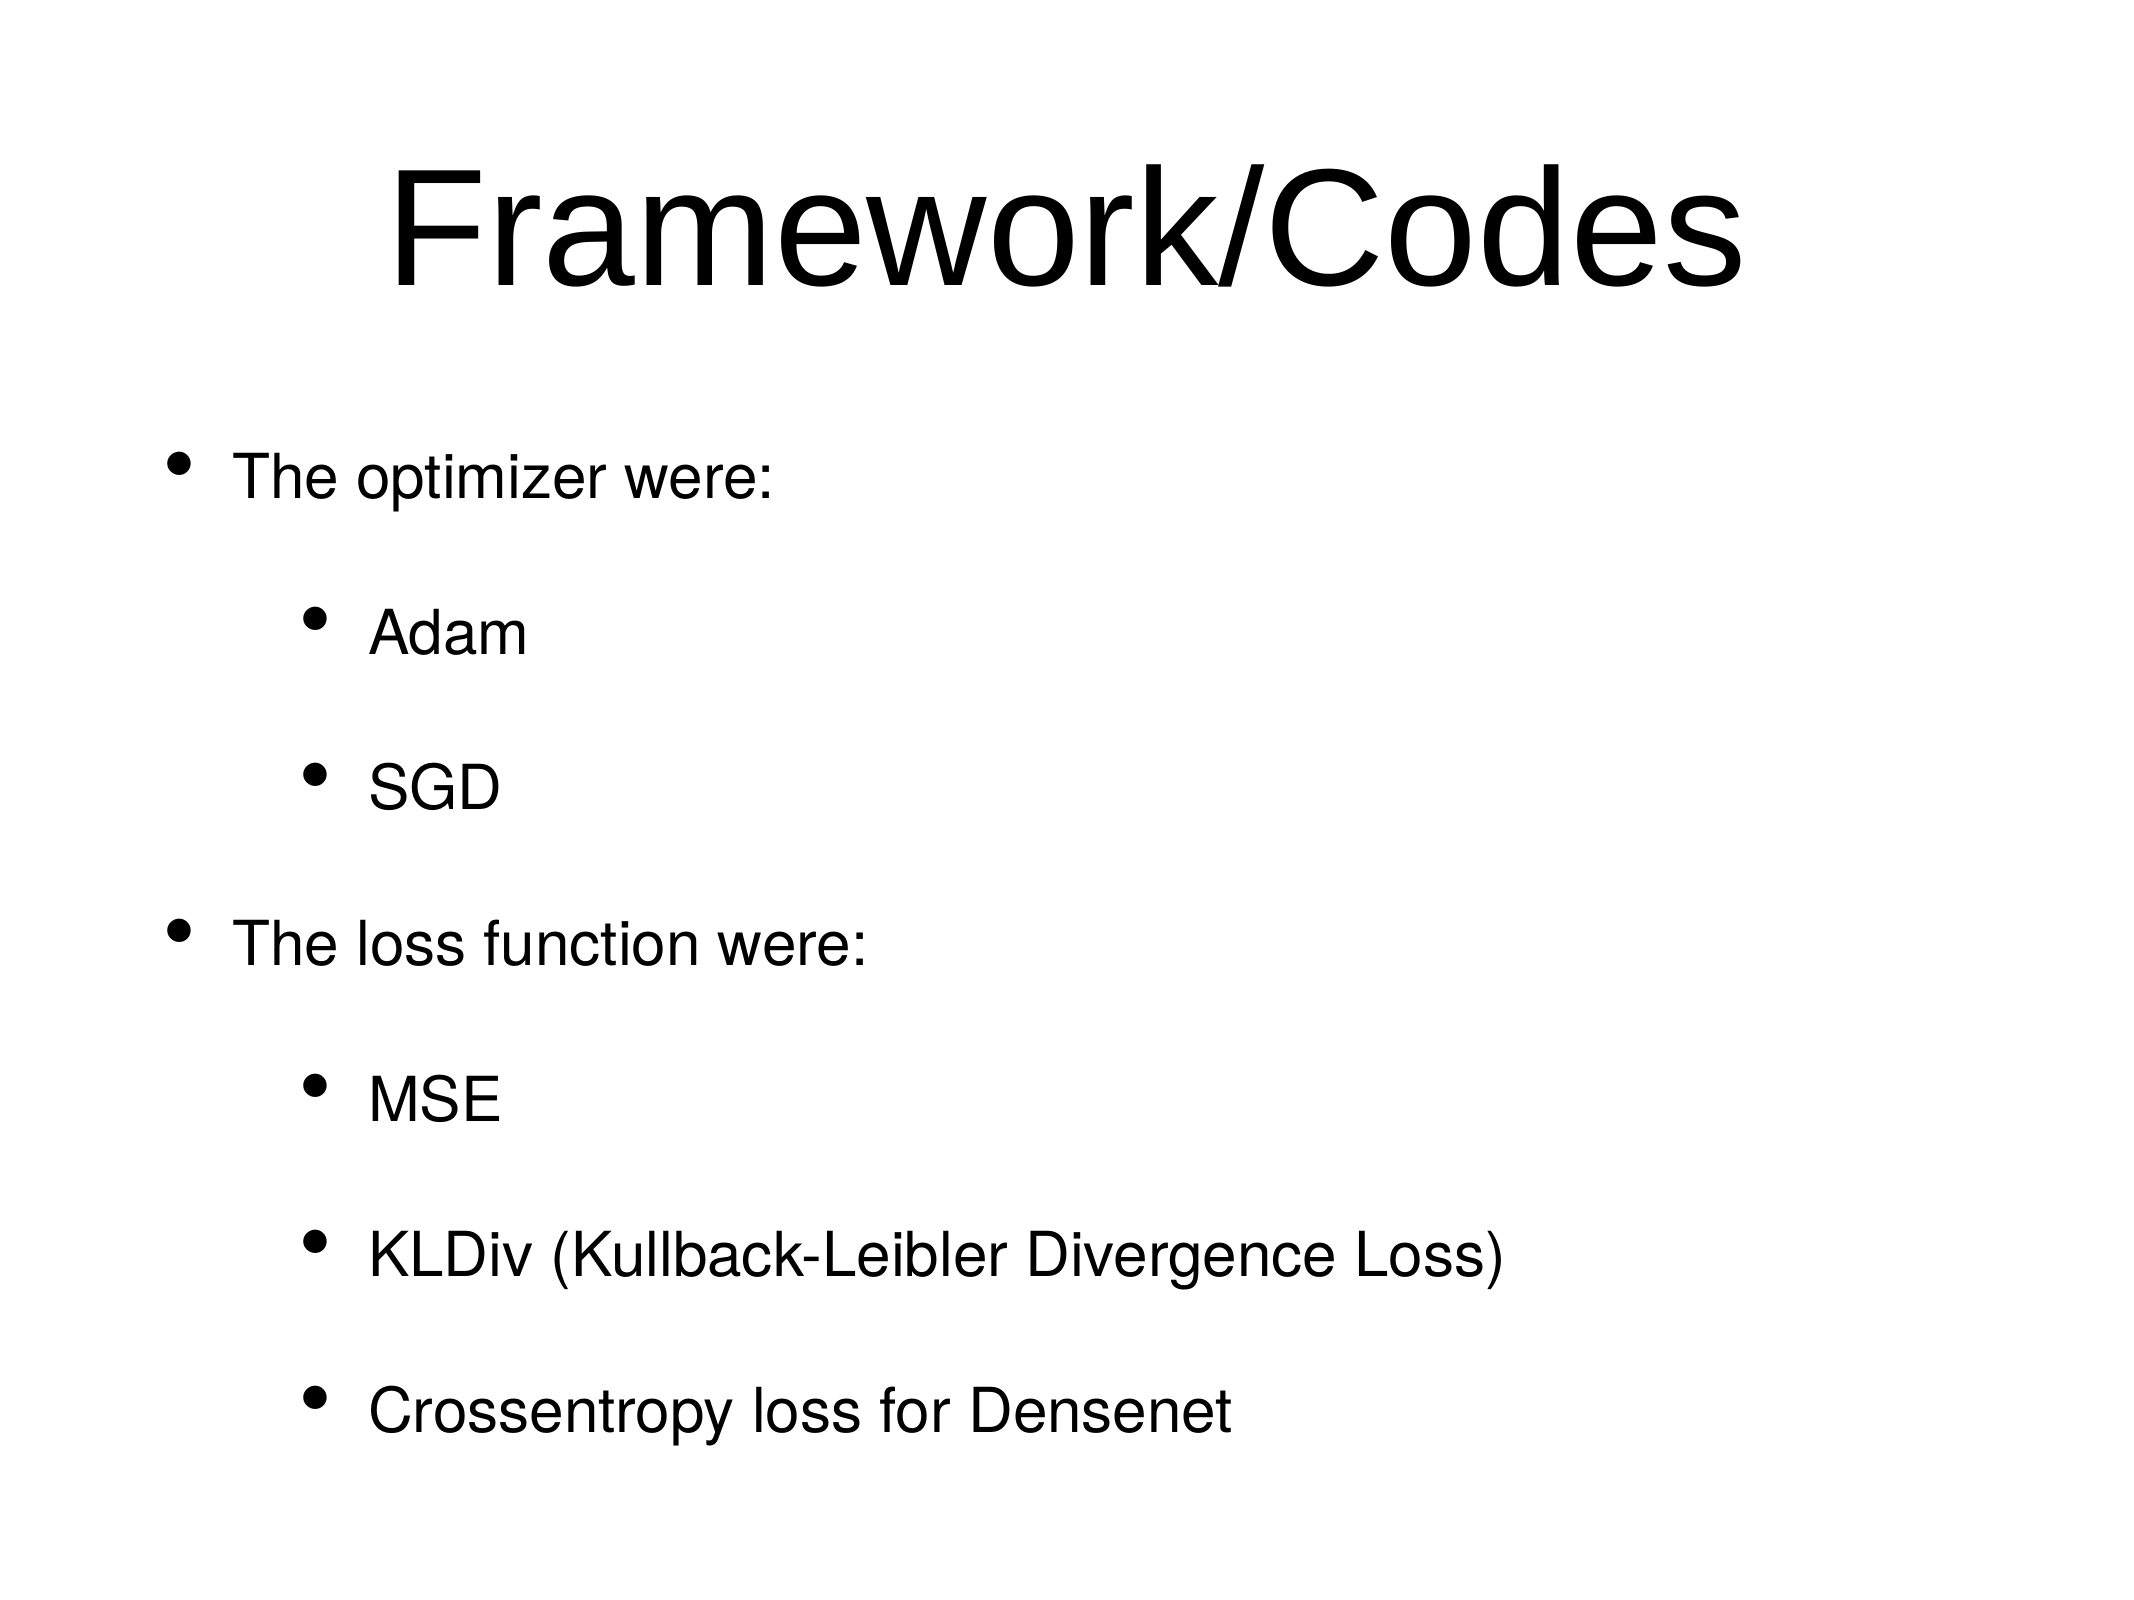

# Framework/Codes
The optimizer were:
Adam
SGD
The loss function were:
MSE
KLDiv (Kullback-Leibler Divergence Loss)
Crossentropy loss for Densenet